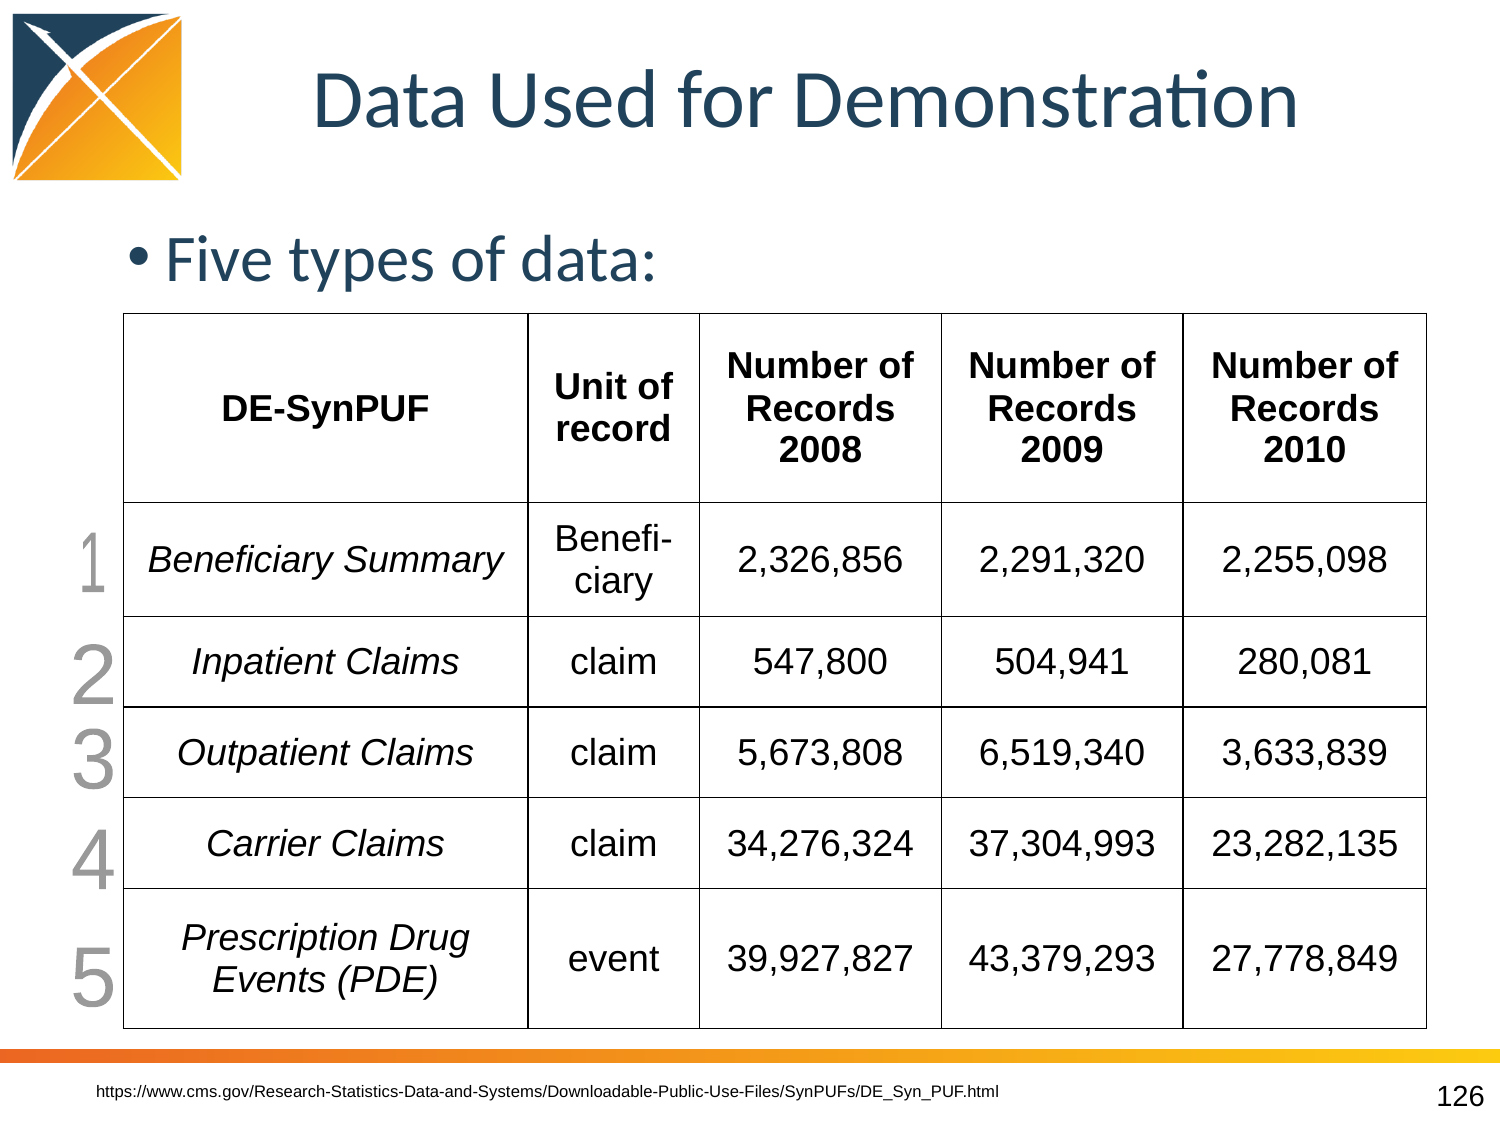

# Data Used for Demonstration
Five types of data:
| DE-SynPUF | Unit of record | Number of Records 2008 | Number of Records 2009 | Number of Records 2010 |
| --- | --- | --- | --- | --- |
| Beneficiary Summary | Benefi- ciary | 2,326,856 | 2,291,320 | 2,255,098 |
| Inpatient Claims | claim | 547,800 | 504,941 | 280,081 |
| Outpatient Claims | claim | 5,673,808 | 6,519,340 | 3,633,839 |
| Carrier Claims | claim | 34,276,324 | 37,304,993 | 23,282,135 |
| Prescription Drug Events (PDE) | event | 39,927,827 | 43,379,293 | 27,778,849 |
1
2
3
4
5
126
https://www.cms.gov/Research-Statistics-Data-and-Systems/Downloadable-Public-Use-Files/SynPUFs/DE_Syn_PUF.html